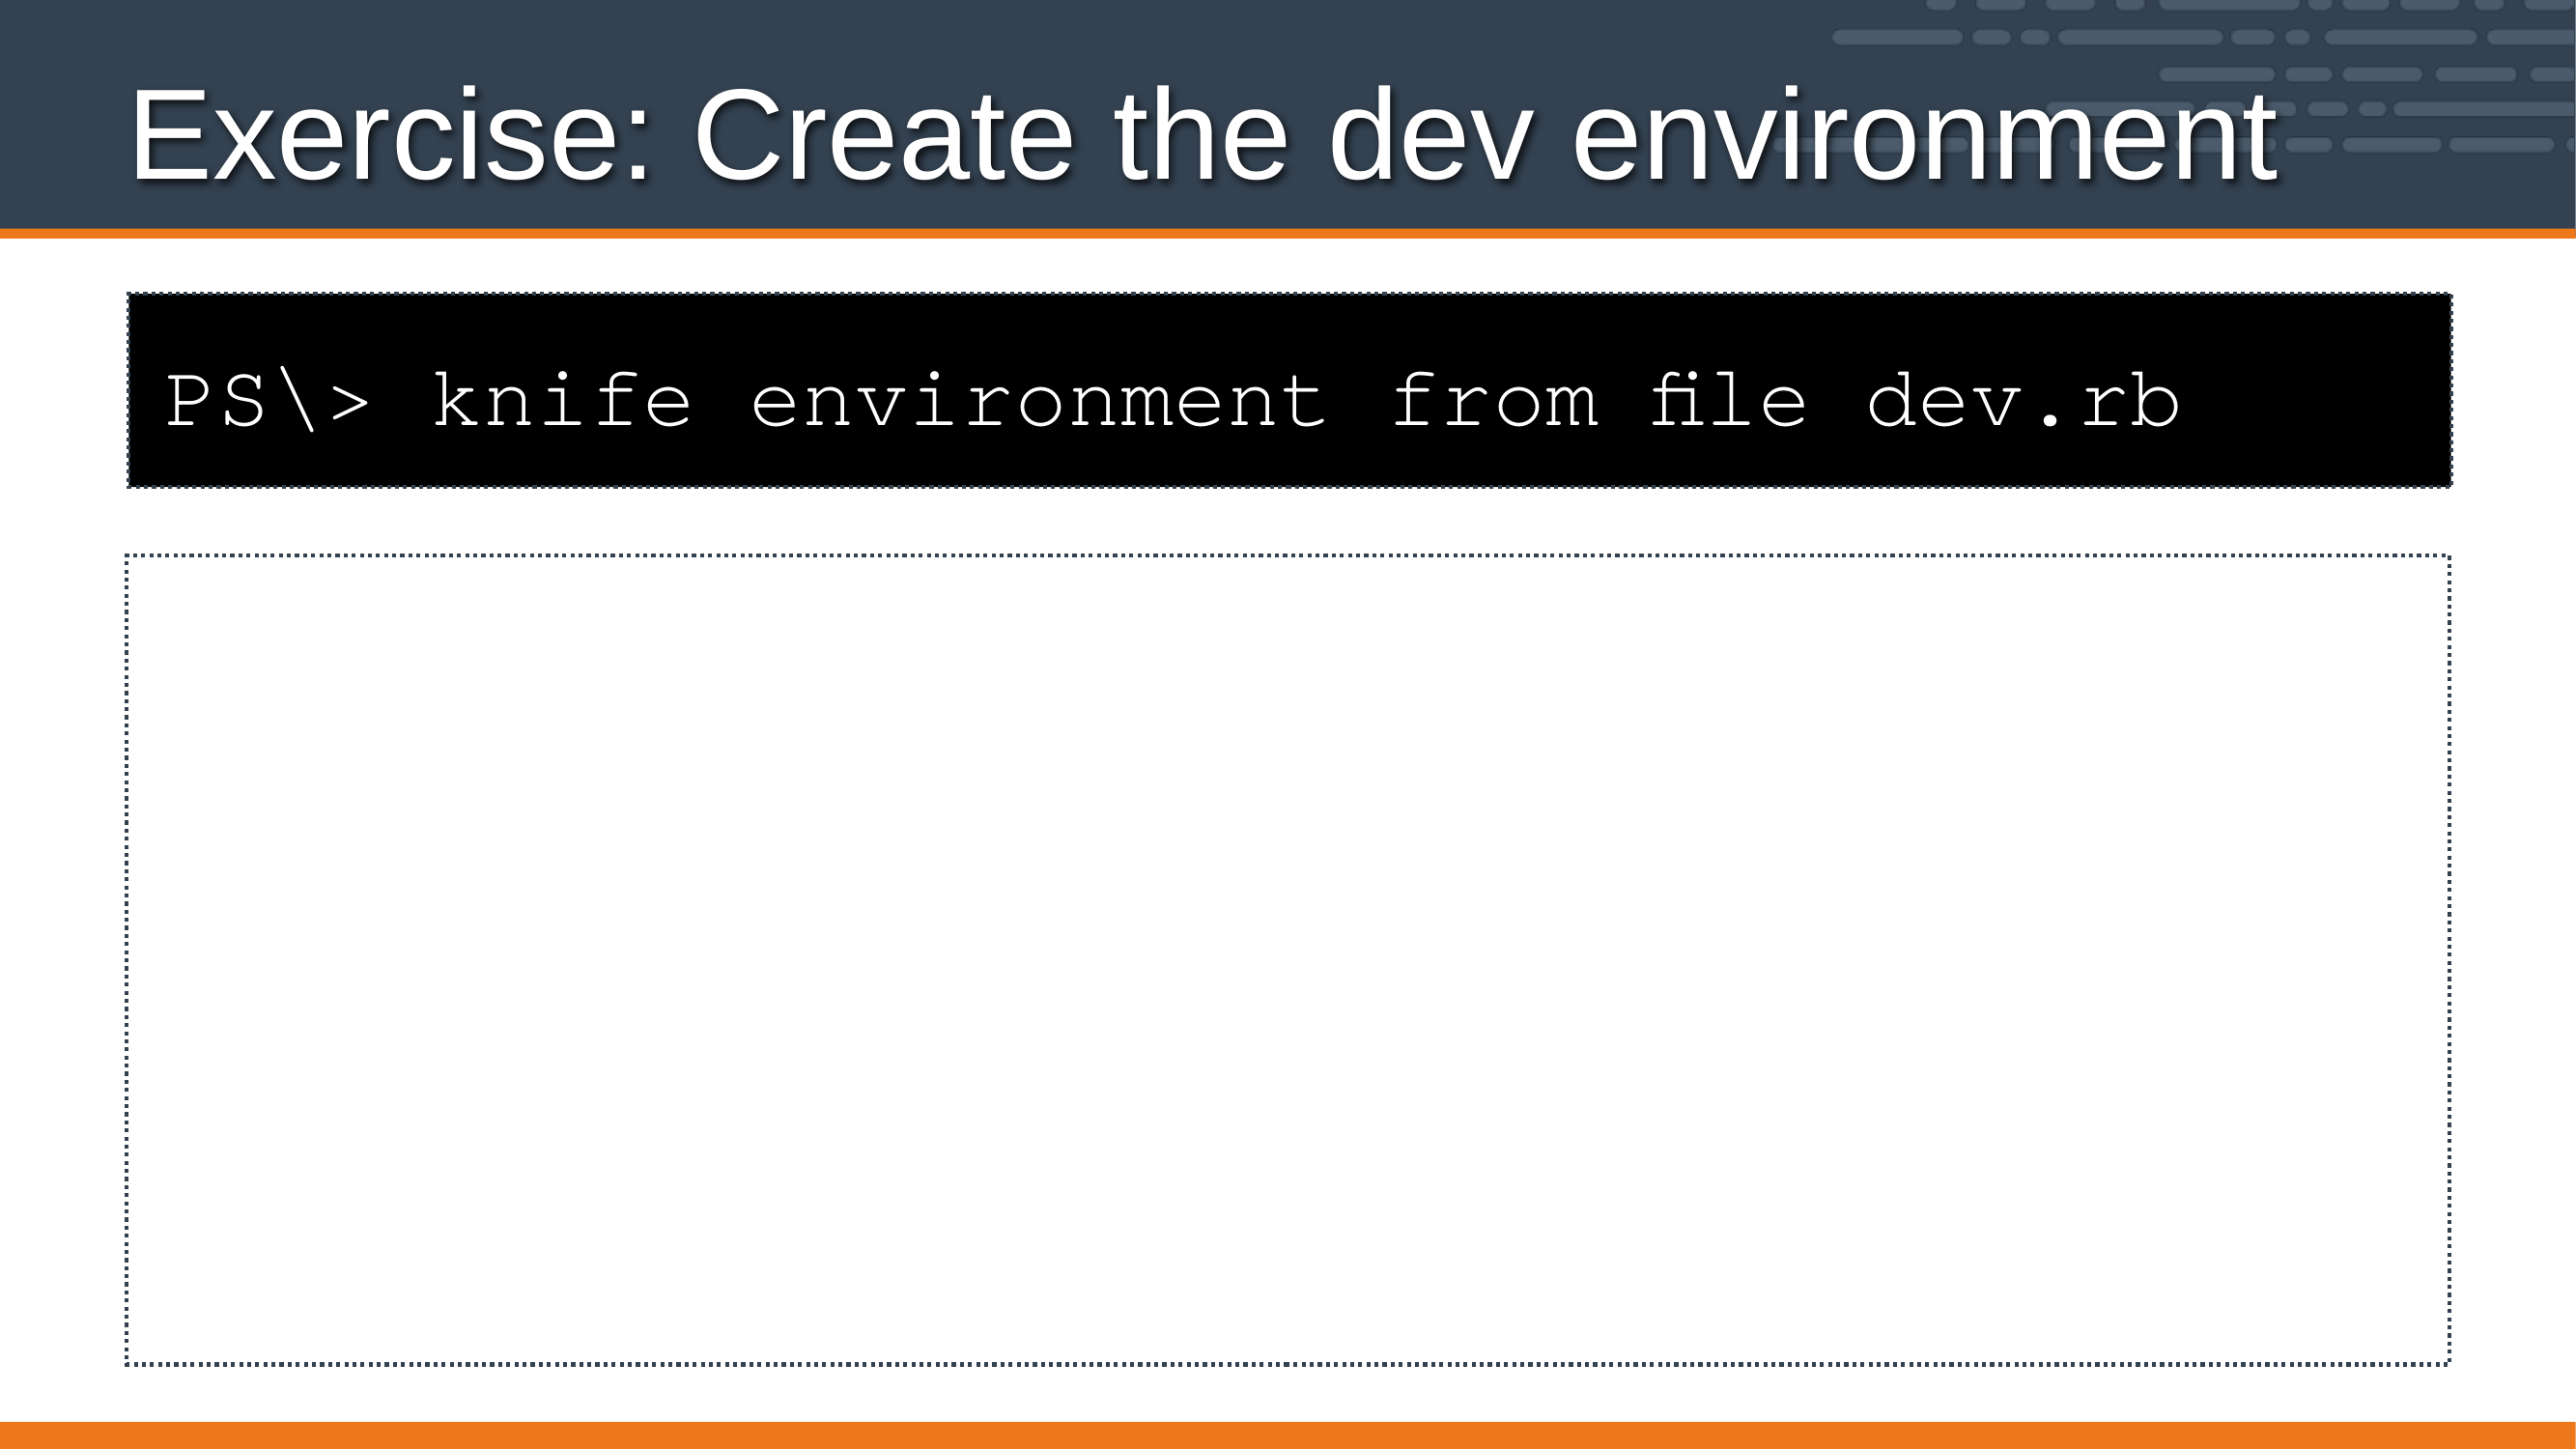

# Exercise: Create the dev environment

PS\> knife environment from file dev.rb
Updated Environment dev